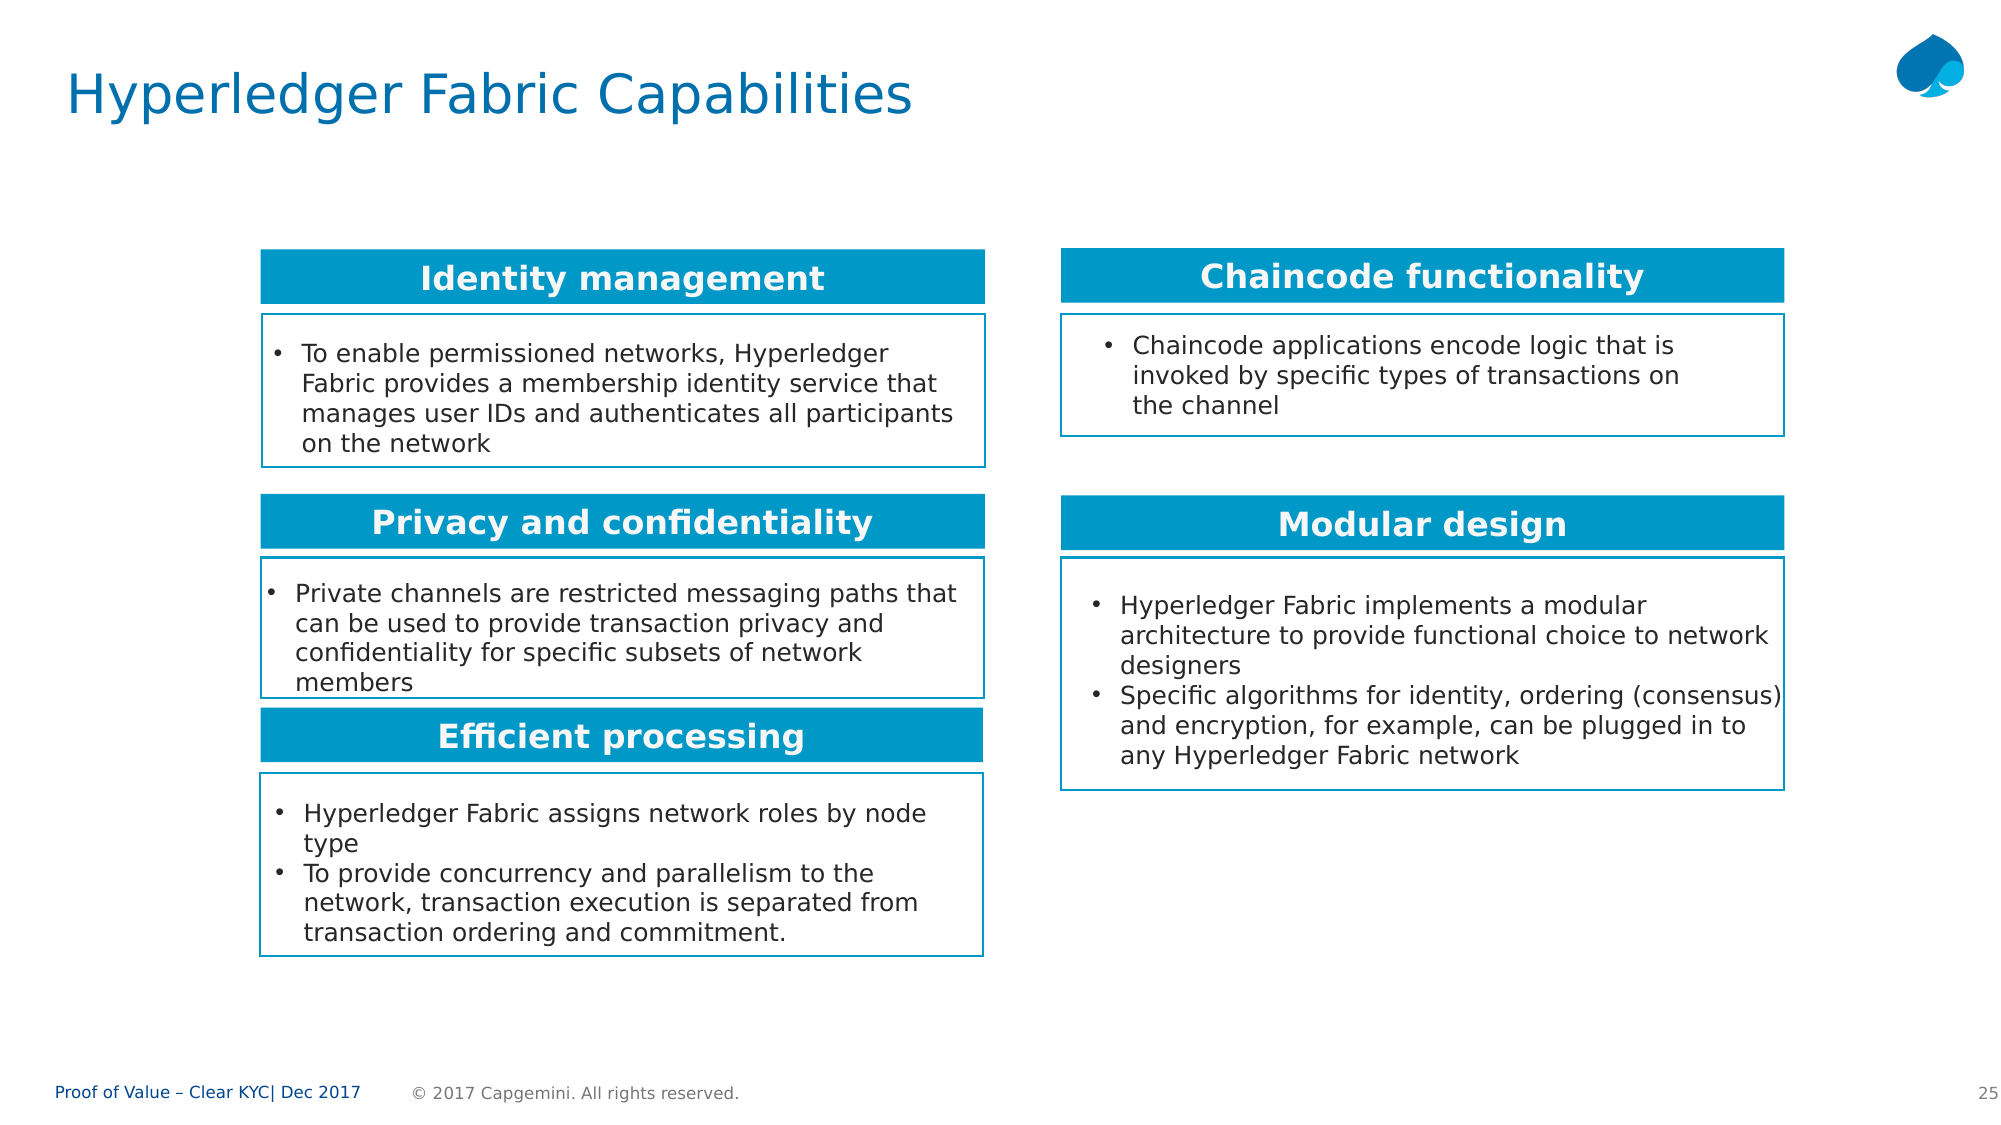

# Hyperledger Fabric Capabilities
Chaincode functionality
Identity management

Chaincode applications encode logic that is invoked by specific types of transactions on the channel
To enable permissioned networks, Hyperledger Fabric provides a membership identity service that manages user IDs and authenticates all participants on the network
Privacy and confidentiality
Modular design

Private channels are restricted messaging paths that can be used to provide transaction privacy and confidentiality for specific subsets of network members
Hyperledger Fabric implements a modular architecture to provide functional choice to network designers
Specific algorithms for identity, ordering (consensus) and encryption, for example, can be plugged in to any Hyperledger Fabric network
Efficient processing

Hyperledger Fabric assigns network roles by node type
To provide concurrency and parallelism to the network, transaction execution is separated from transaction ordering and commitment.